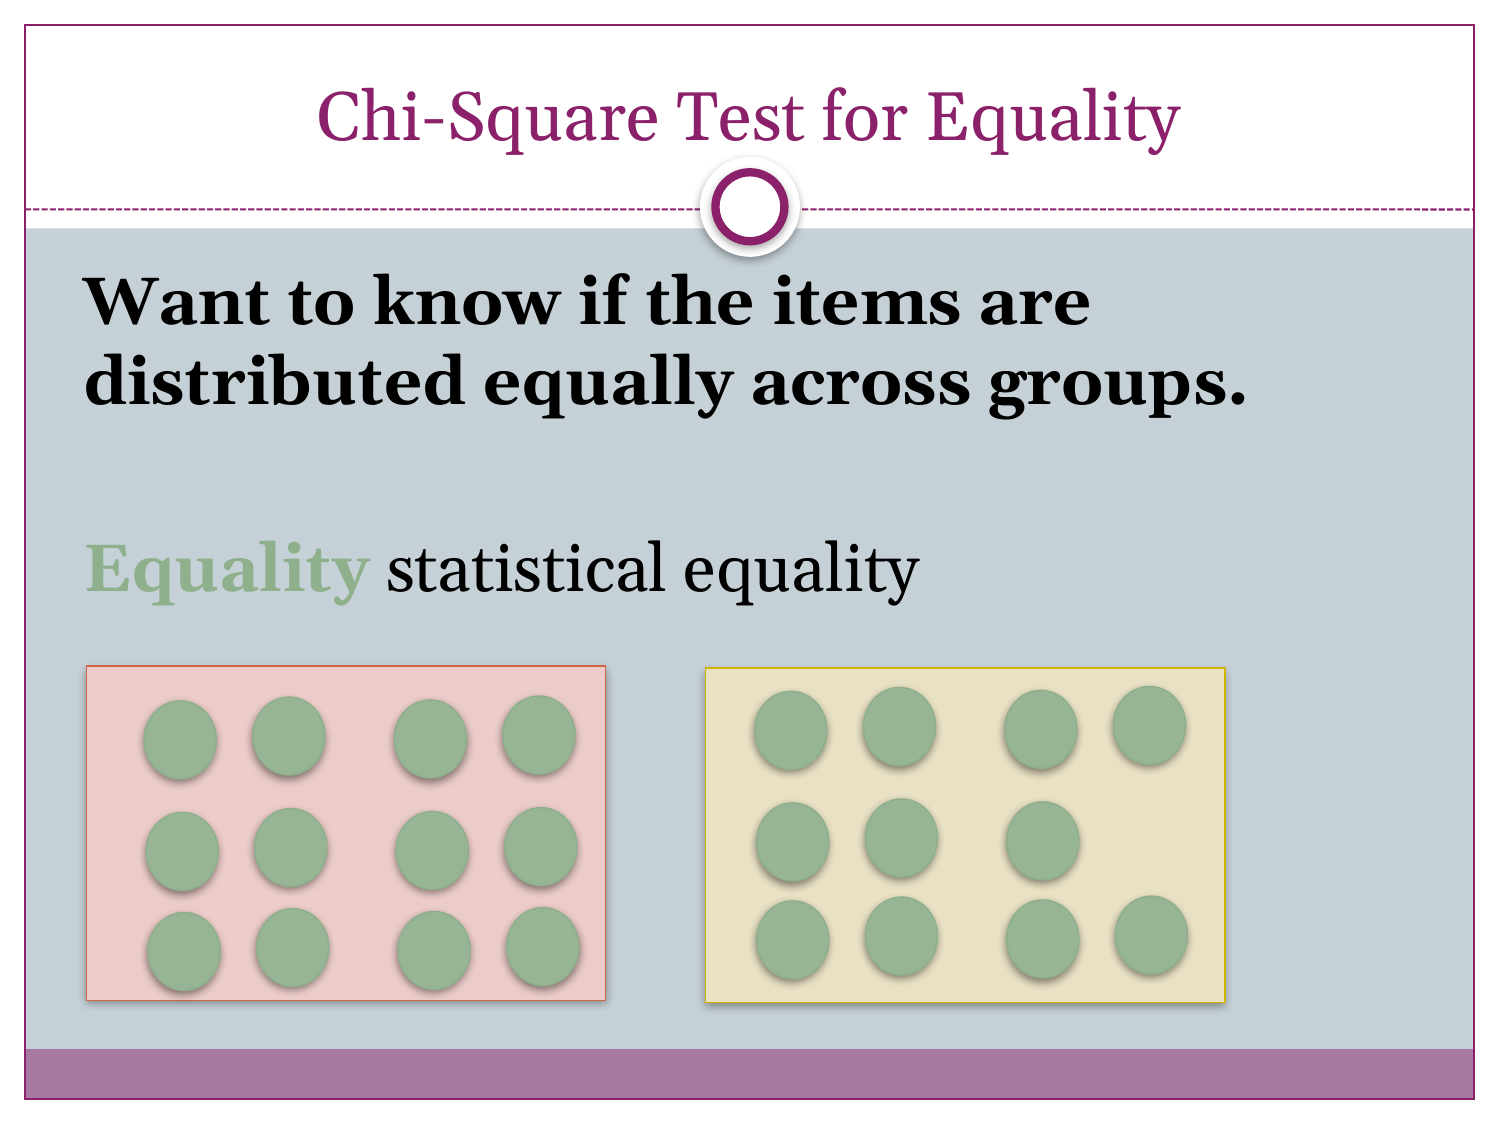

# Chi-Square Test for Equality
Want to know if the items are distributed equally across groups.

Equality statistical equality